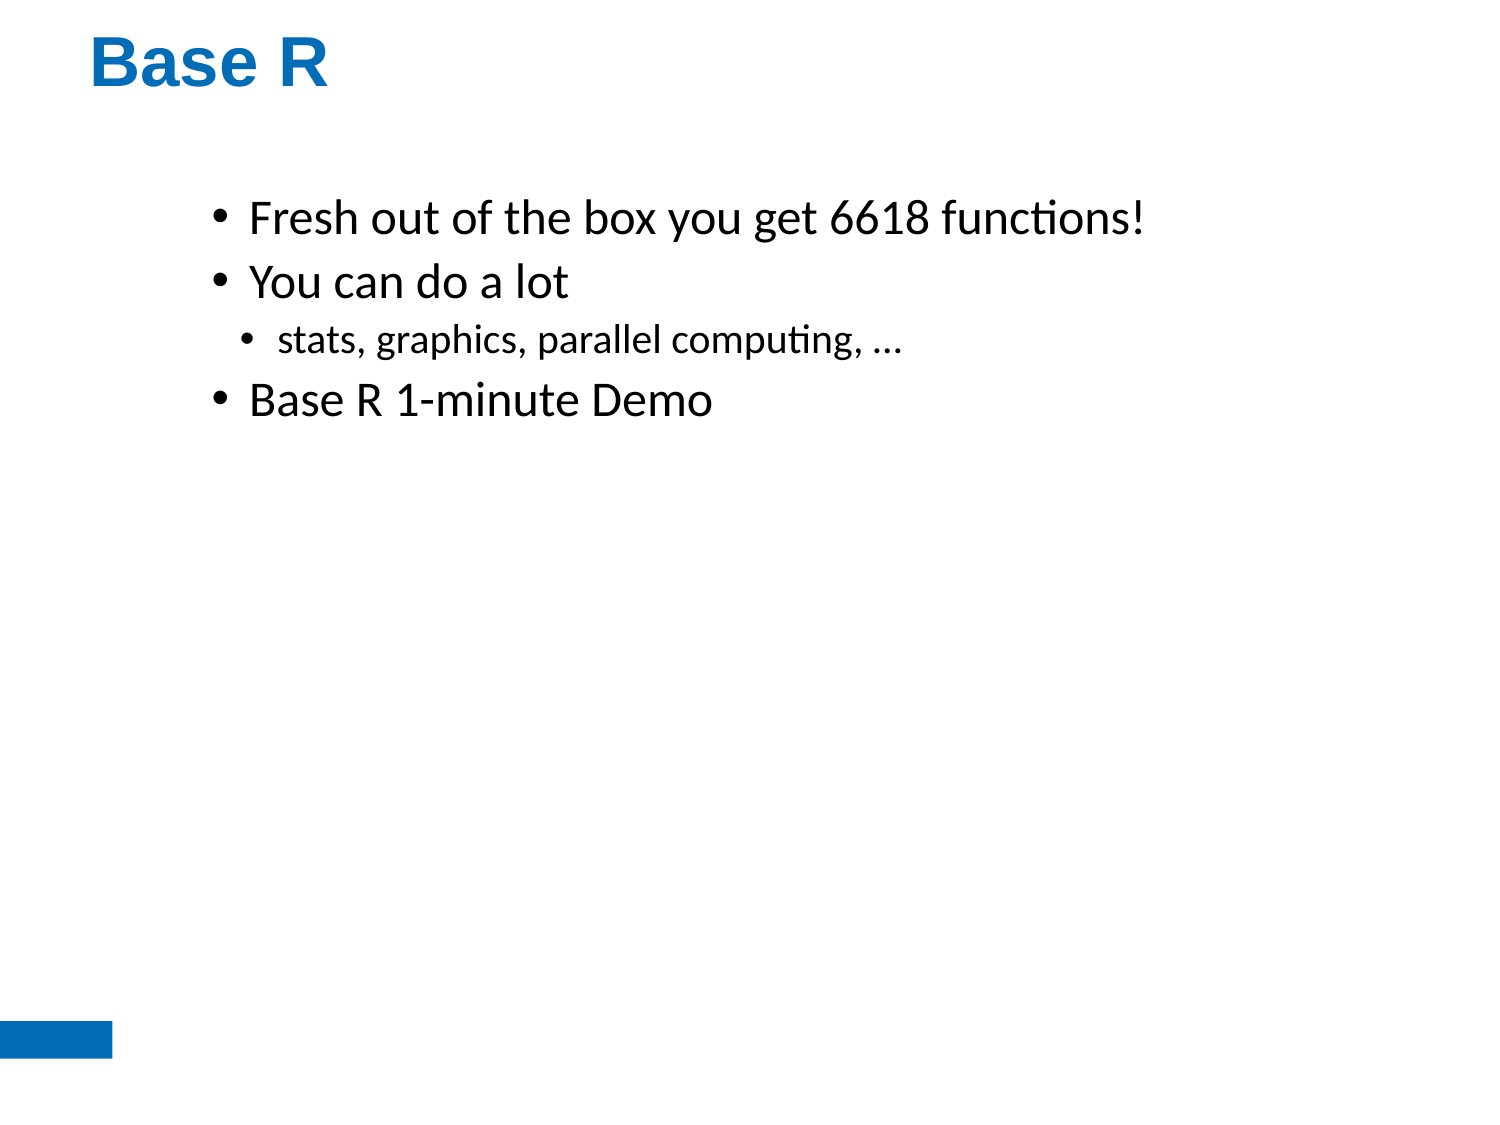

# Base R
Fresh out of the box you get 6618 functions!
You can do a lot
stats, graphics, parallel computing, …
Base R 1-minute Demo